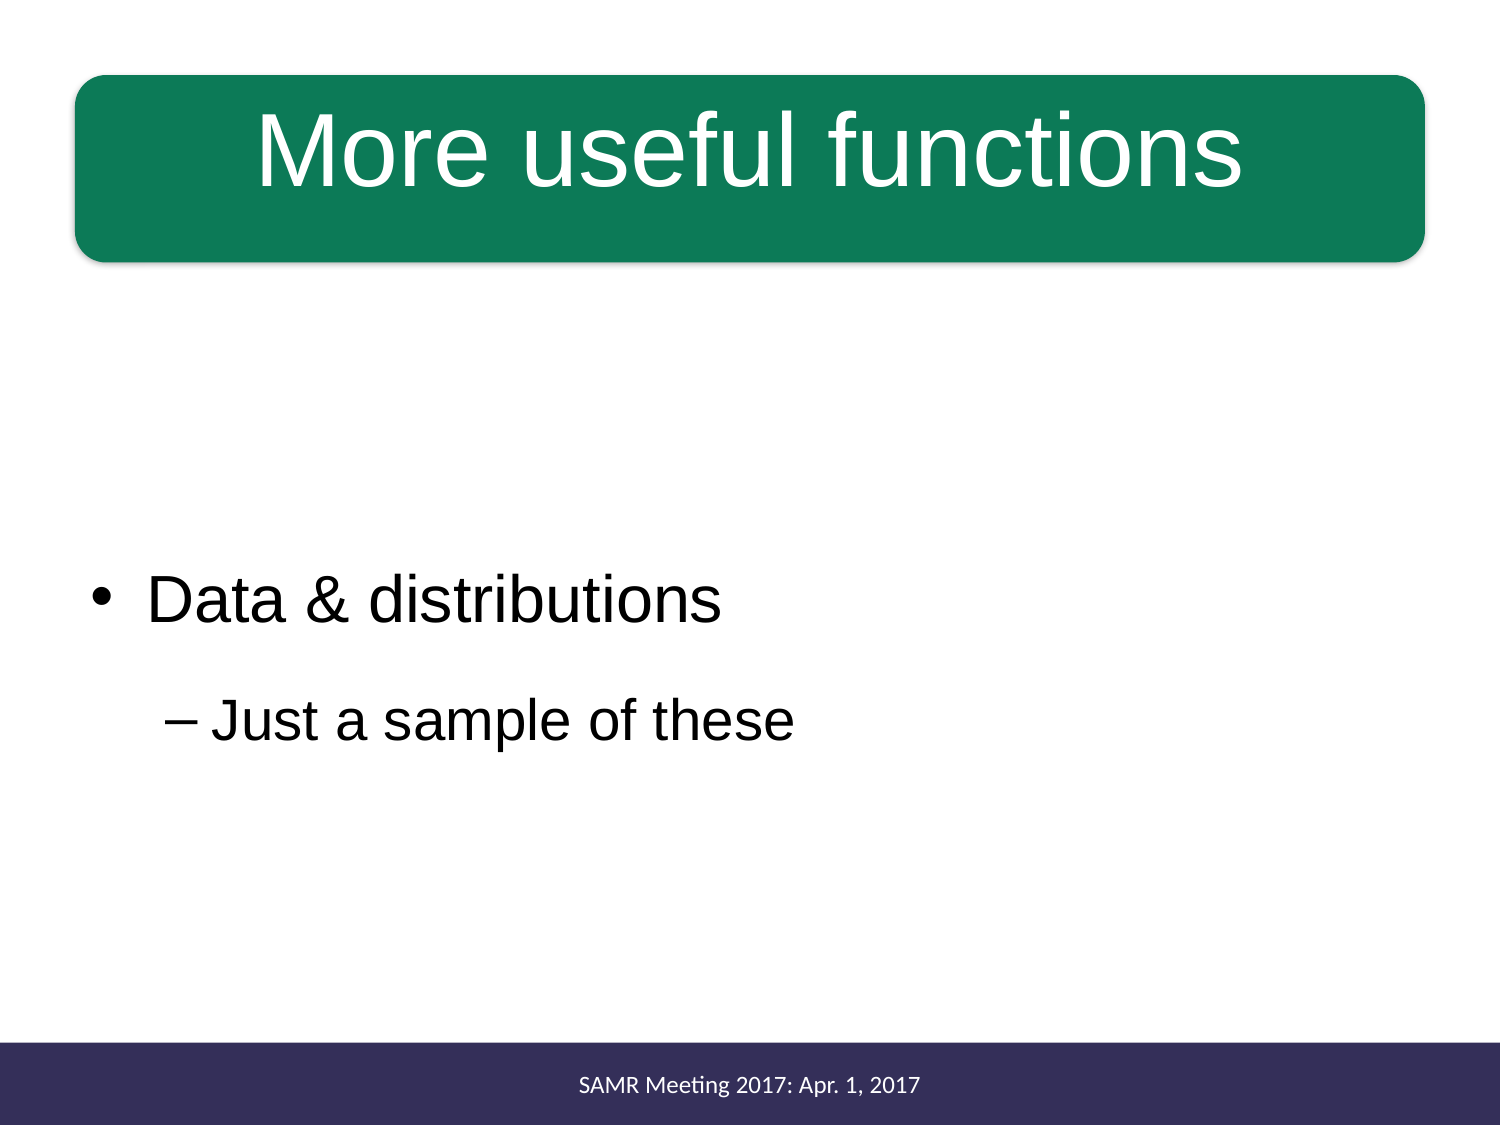

# More useful functions
Data & distributions
Just a sample of these